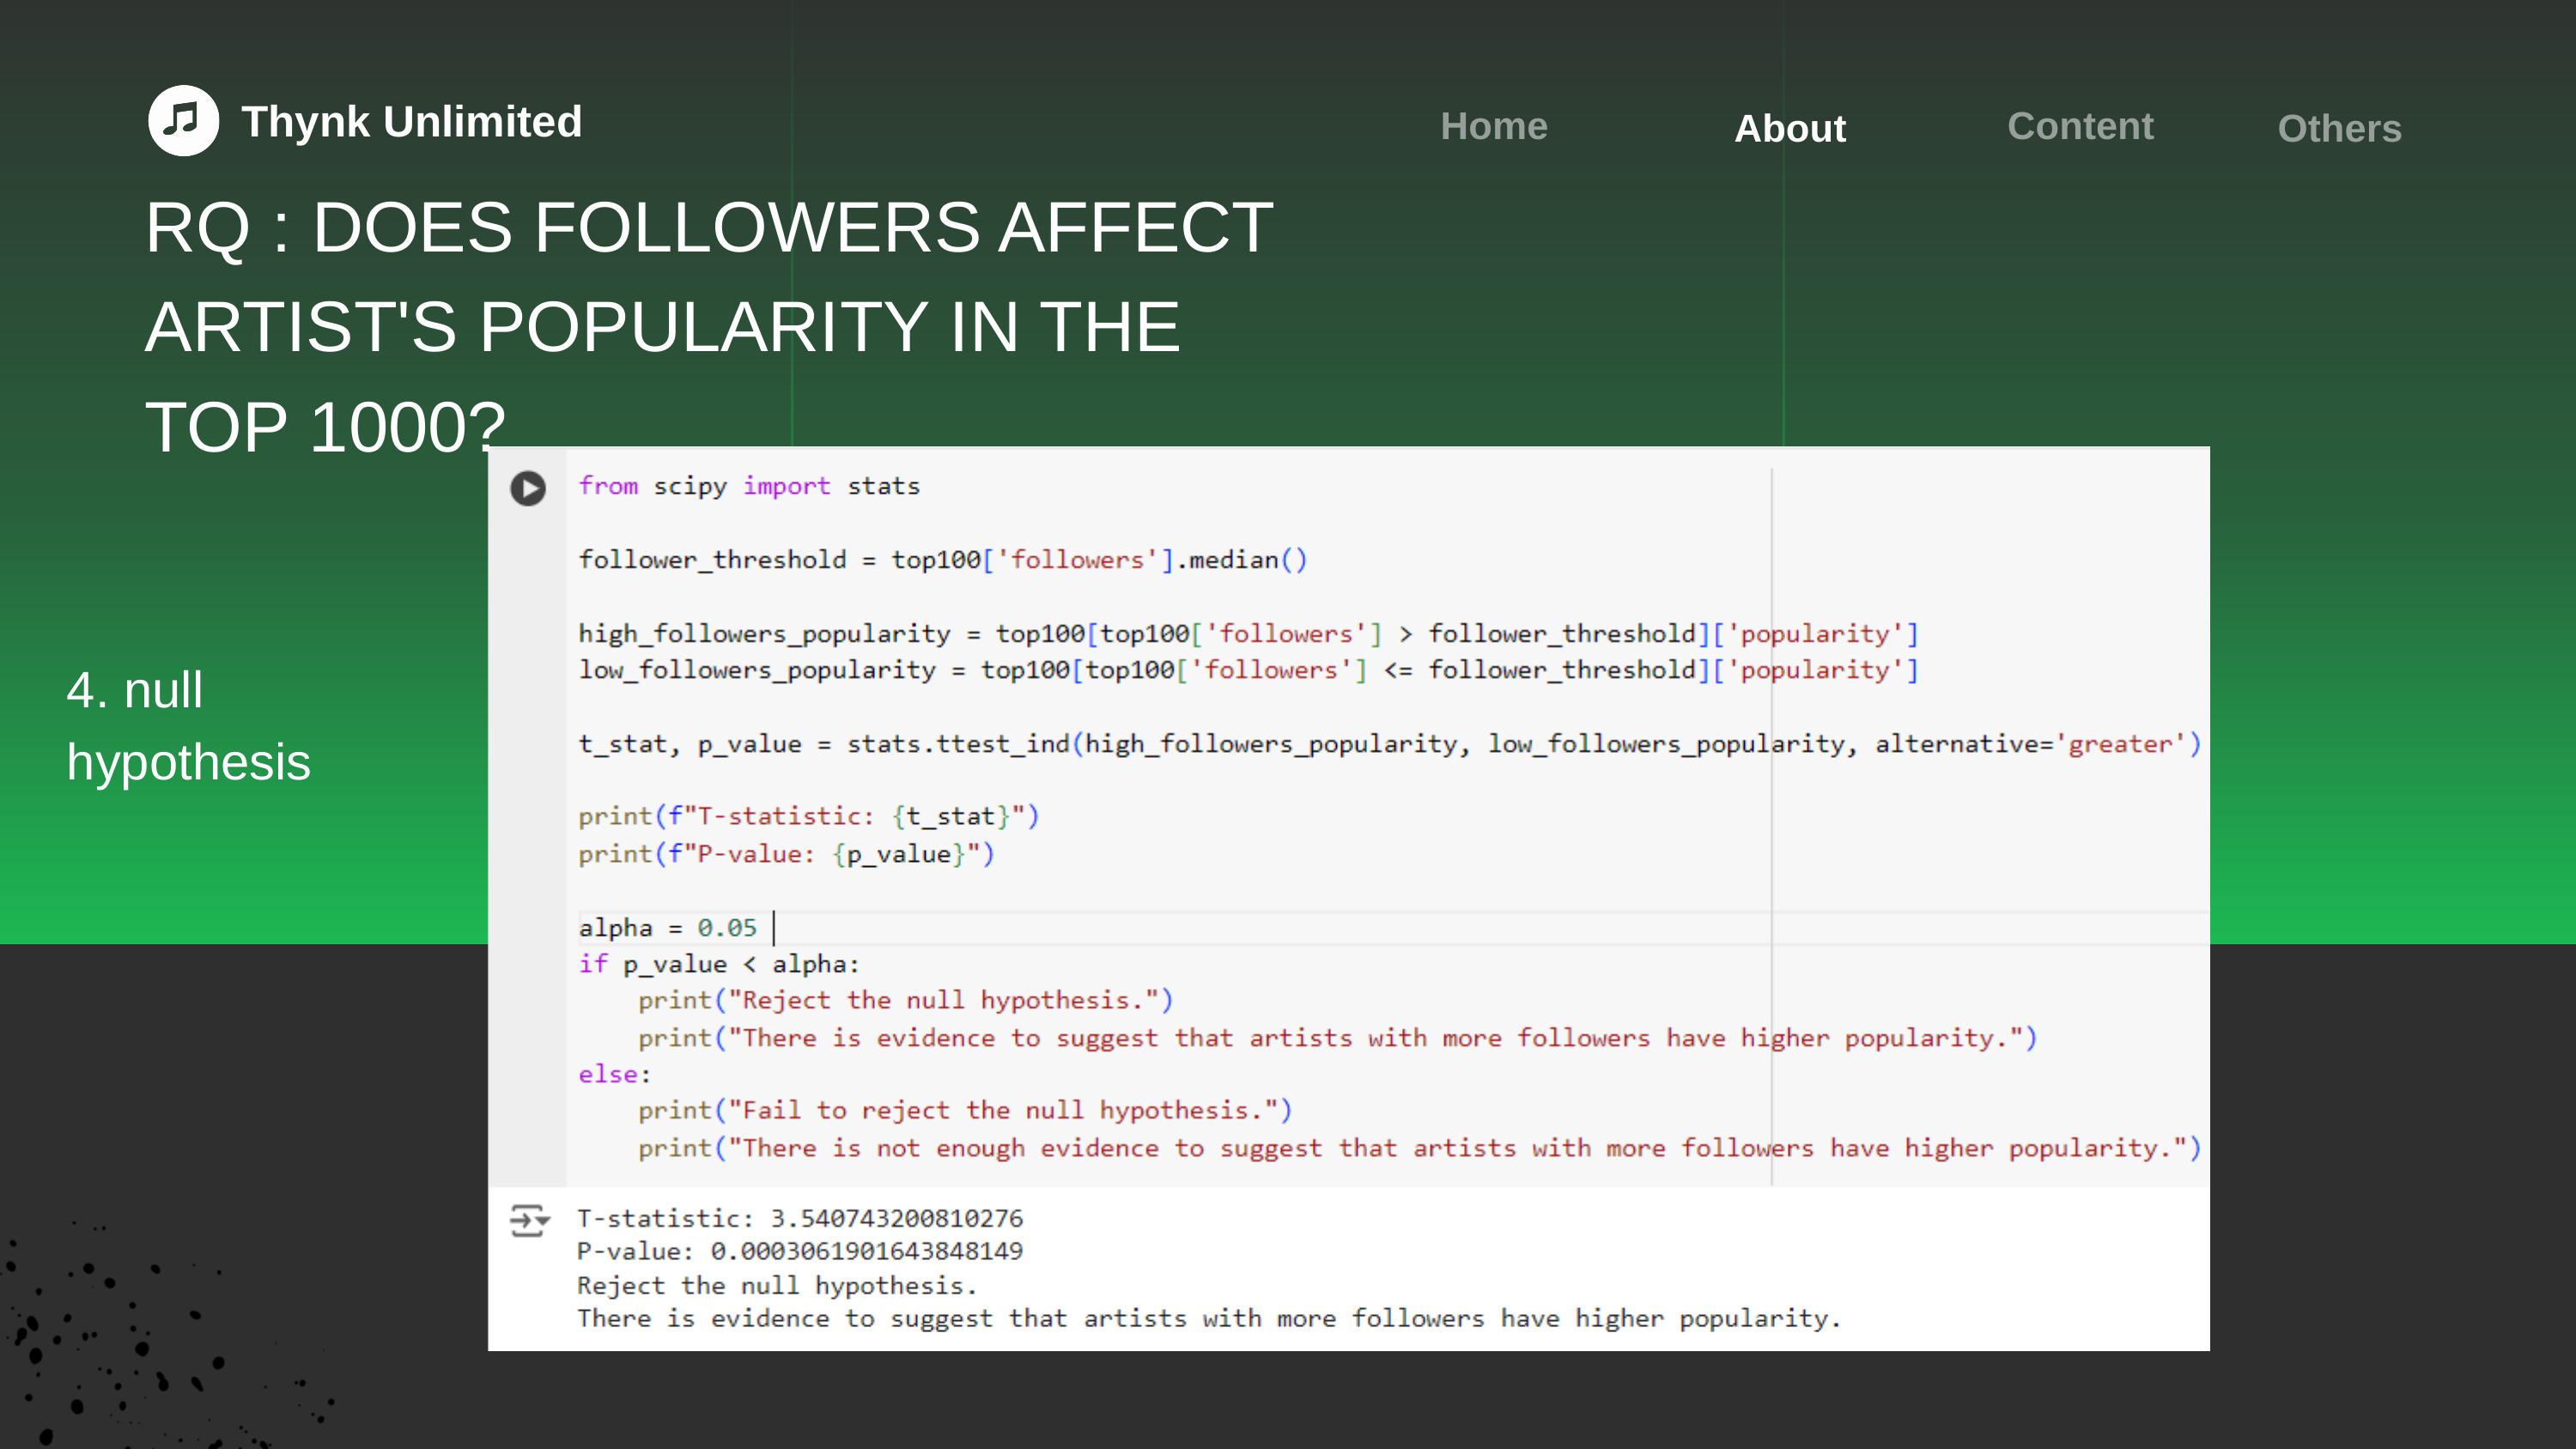

Home
Content
Others
About
Thynk Unlimited
RQ : DOES FOLLOWERS AFFECT ARTIST'S POPULARITY IN THE TOP 1000?

4. null hypothesis